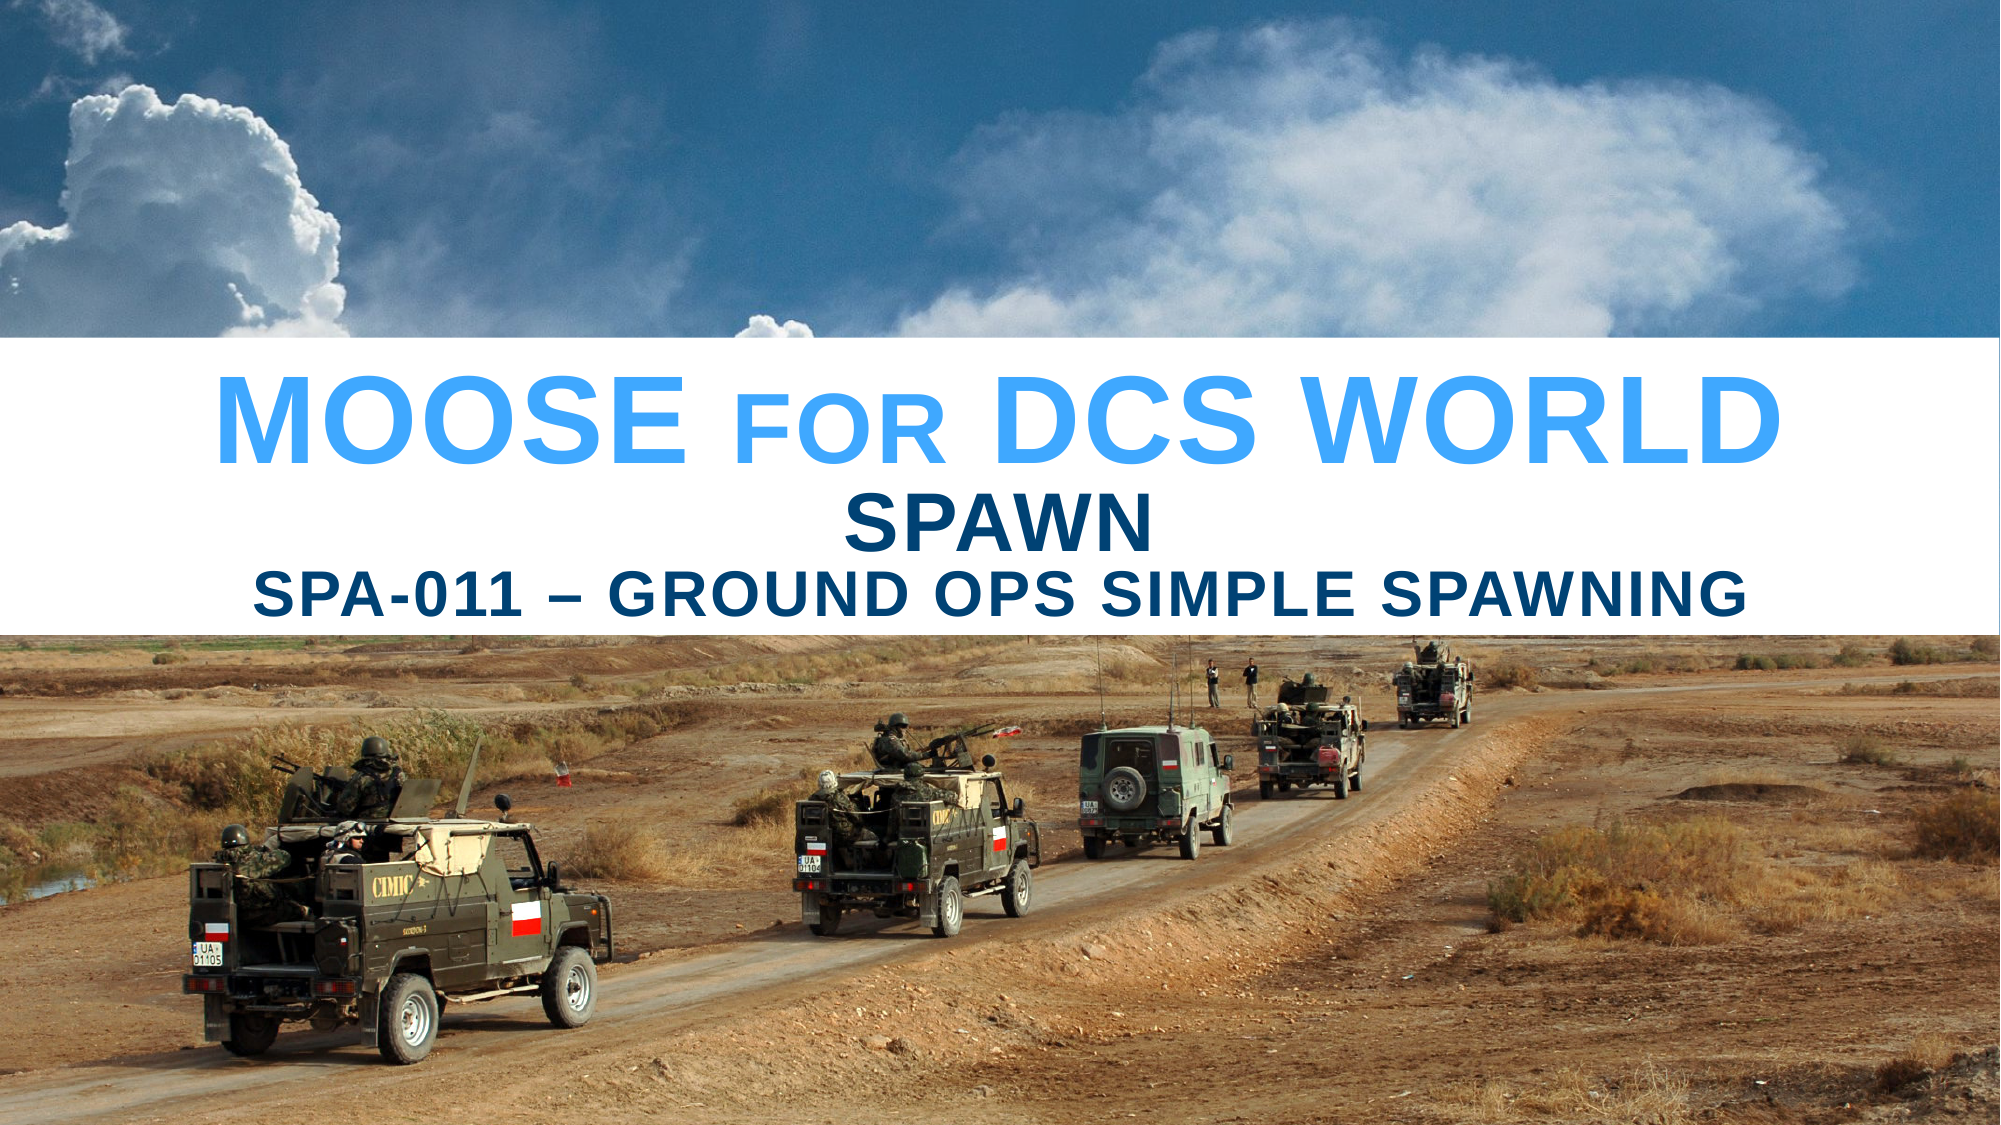

# moose for dcs world SPAWN spa-011 – ground ops simple spawning